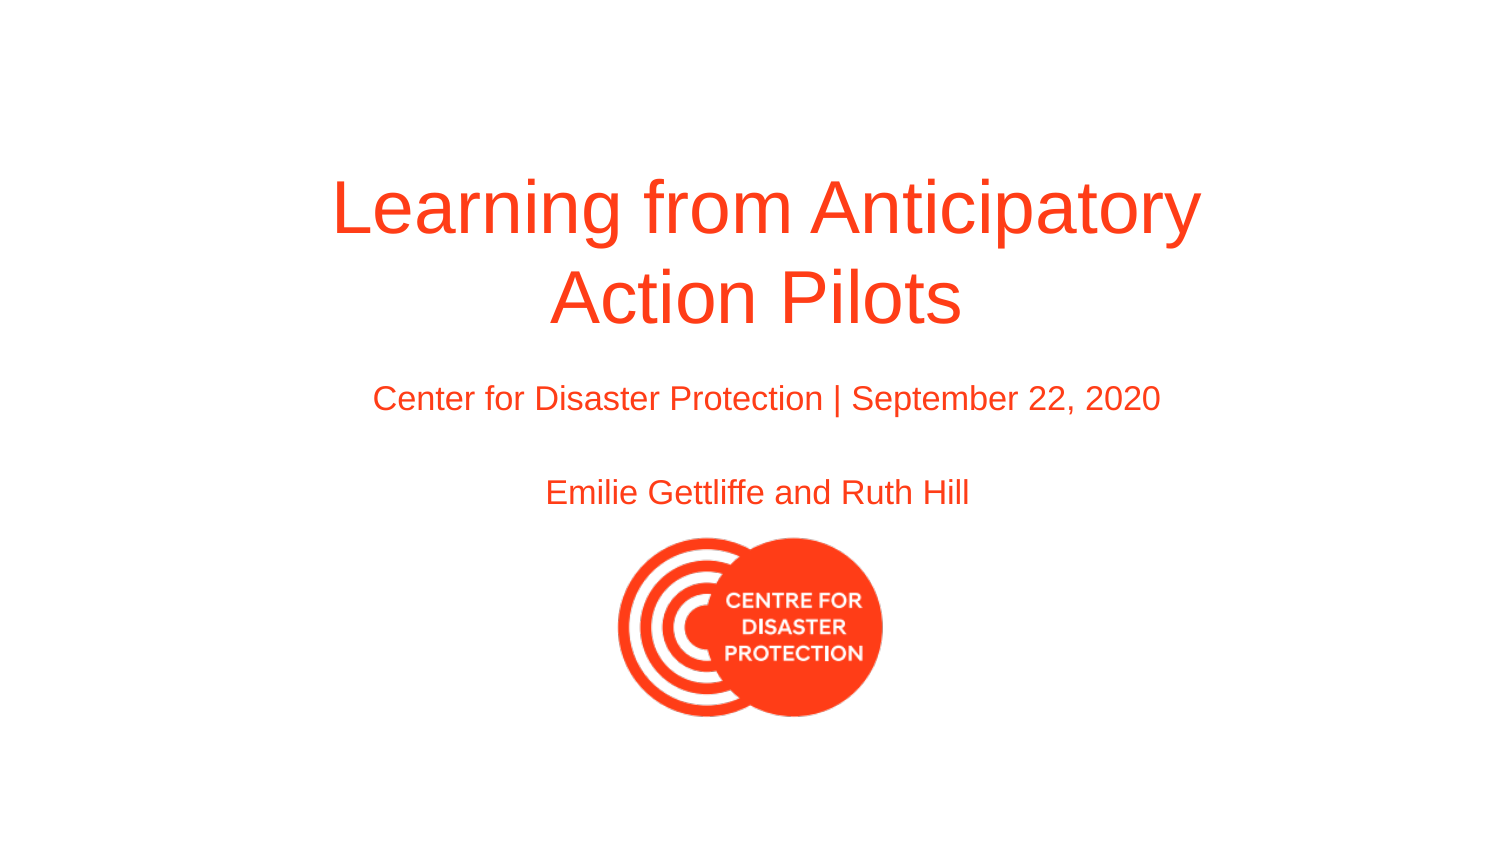

Learning from Anticipatory Action Pilots
Center for Disaster Protection | September 22, 2020
Emilie Gettliffe and Ruth Hill